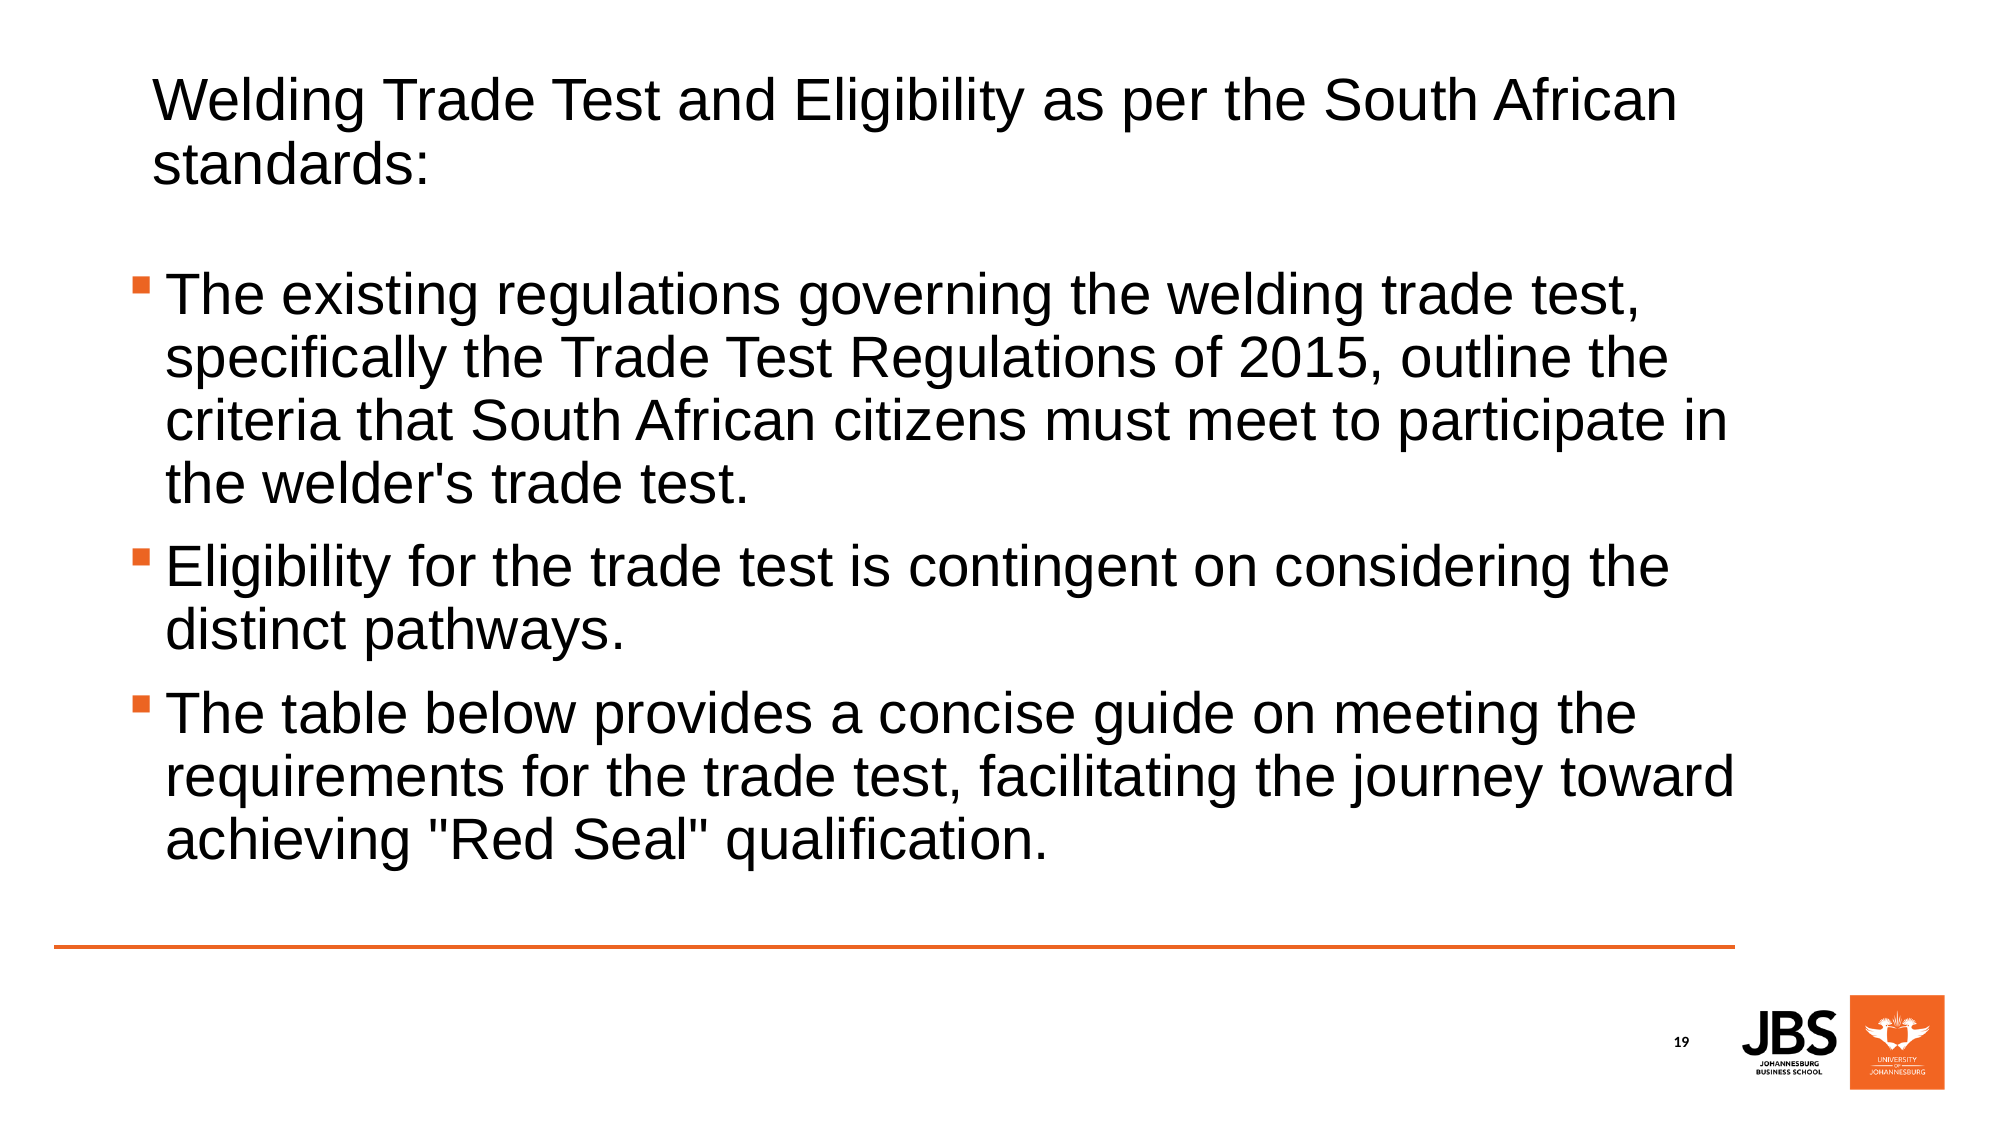

# Welding Trade Test and Eligibility as per the South African standards:
The existing regulations governing the welding trade test, specifically the Trade Test Regulations of 2015, outline the criteria that South African citizens must meet to participate in the welder's trade test.
Eligibility for the trade test is contingent on considering the distinct pathways.
The table below provides a concise guide on meeting the requirements for the trade test, facilitating the journey toward achieving "Red Seal" qualification.